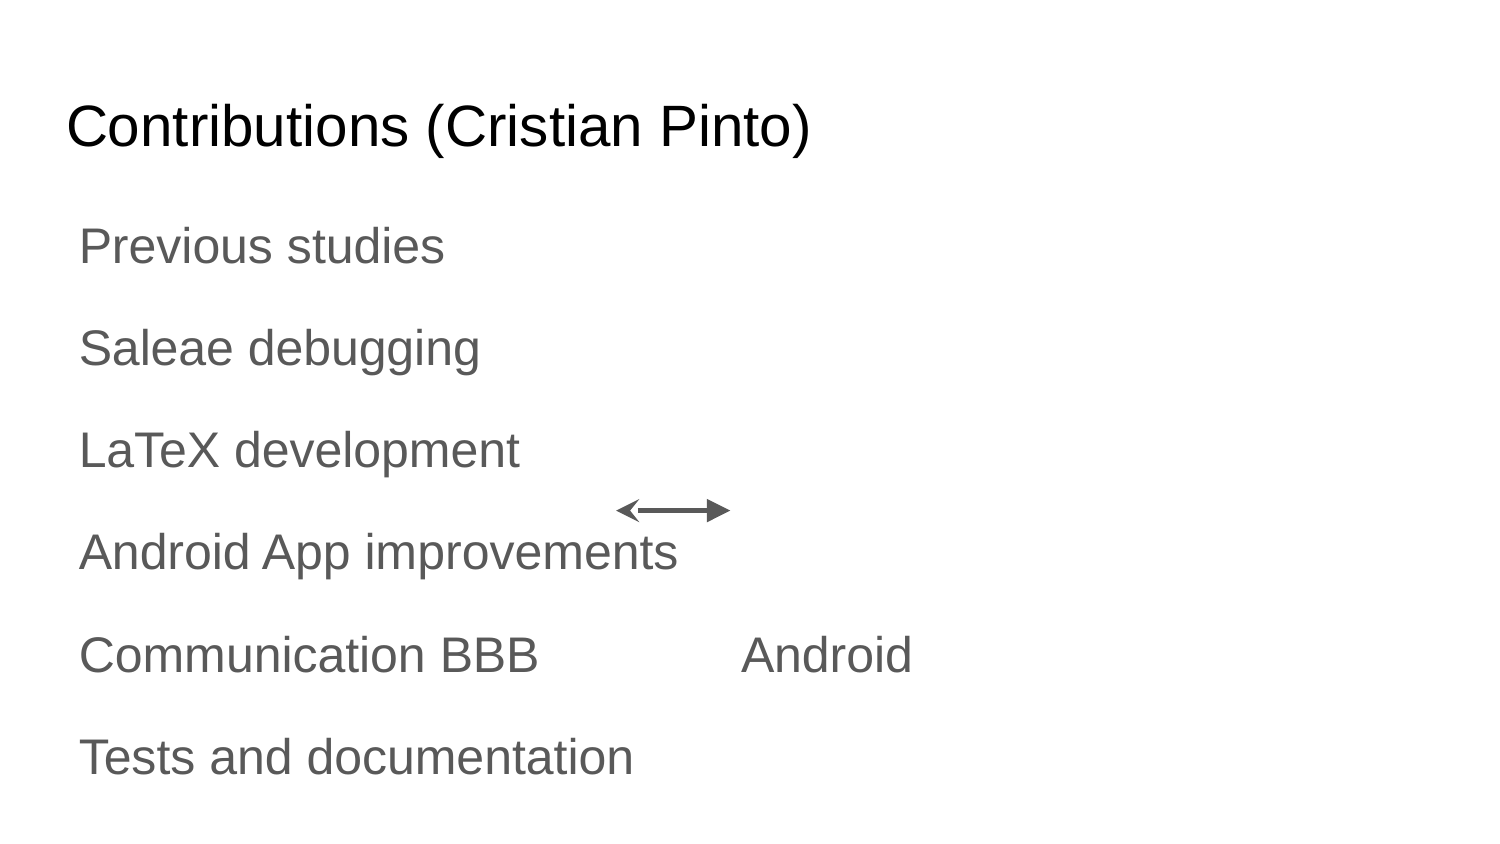

# Contributions (Cristian Pinto)
Previous studies
Saleae debugging
LaTeX development
Android App improvements
Communication BBB 		Android
Tests and documentation